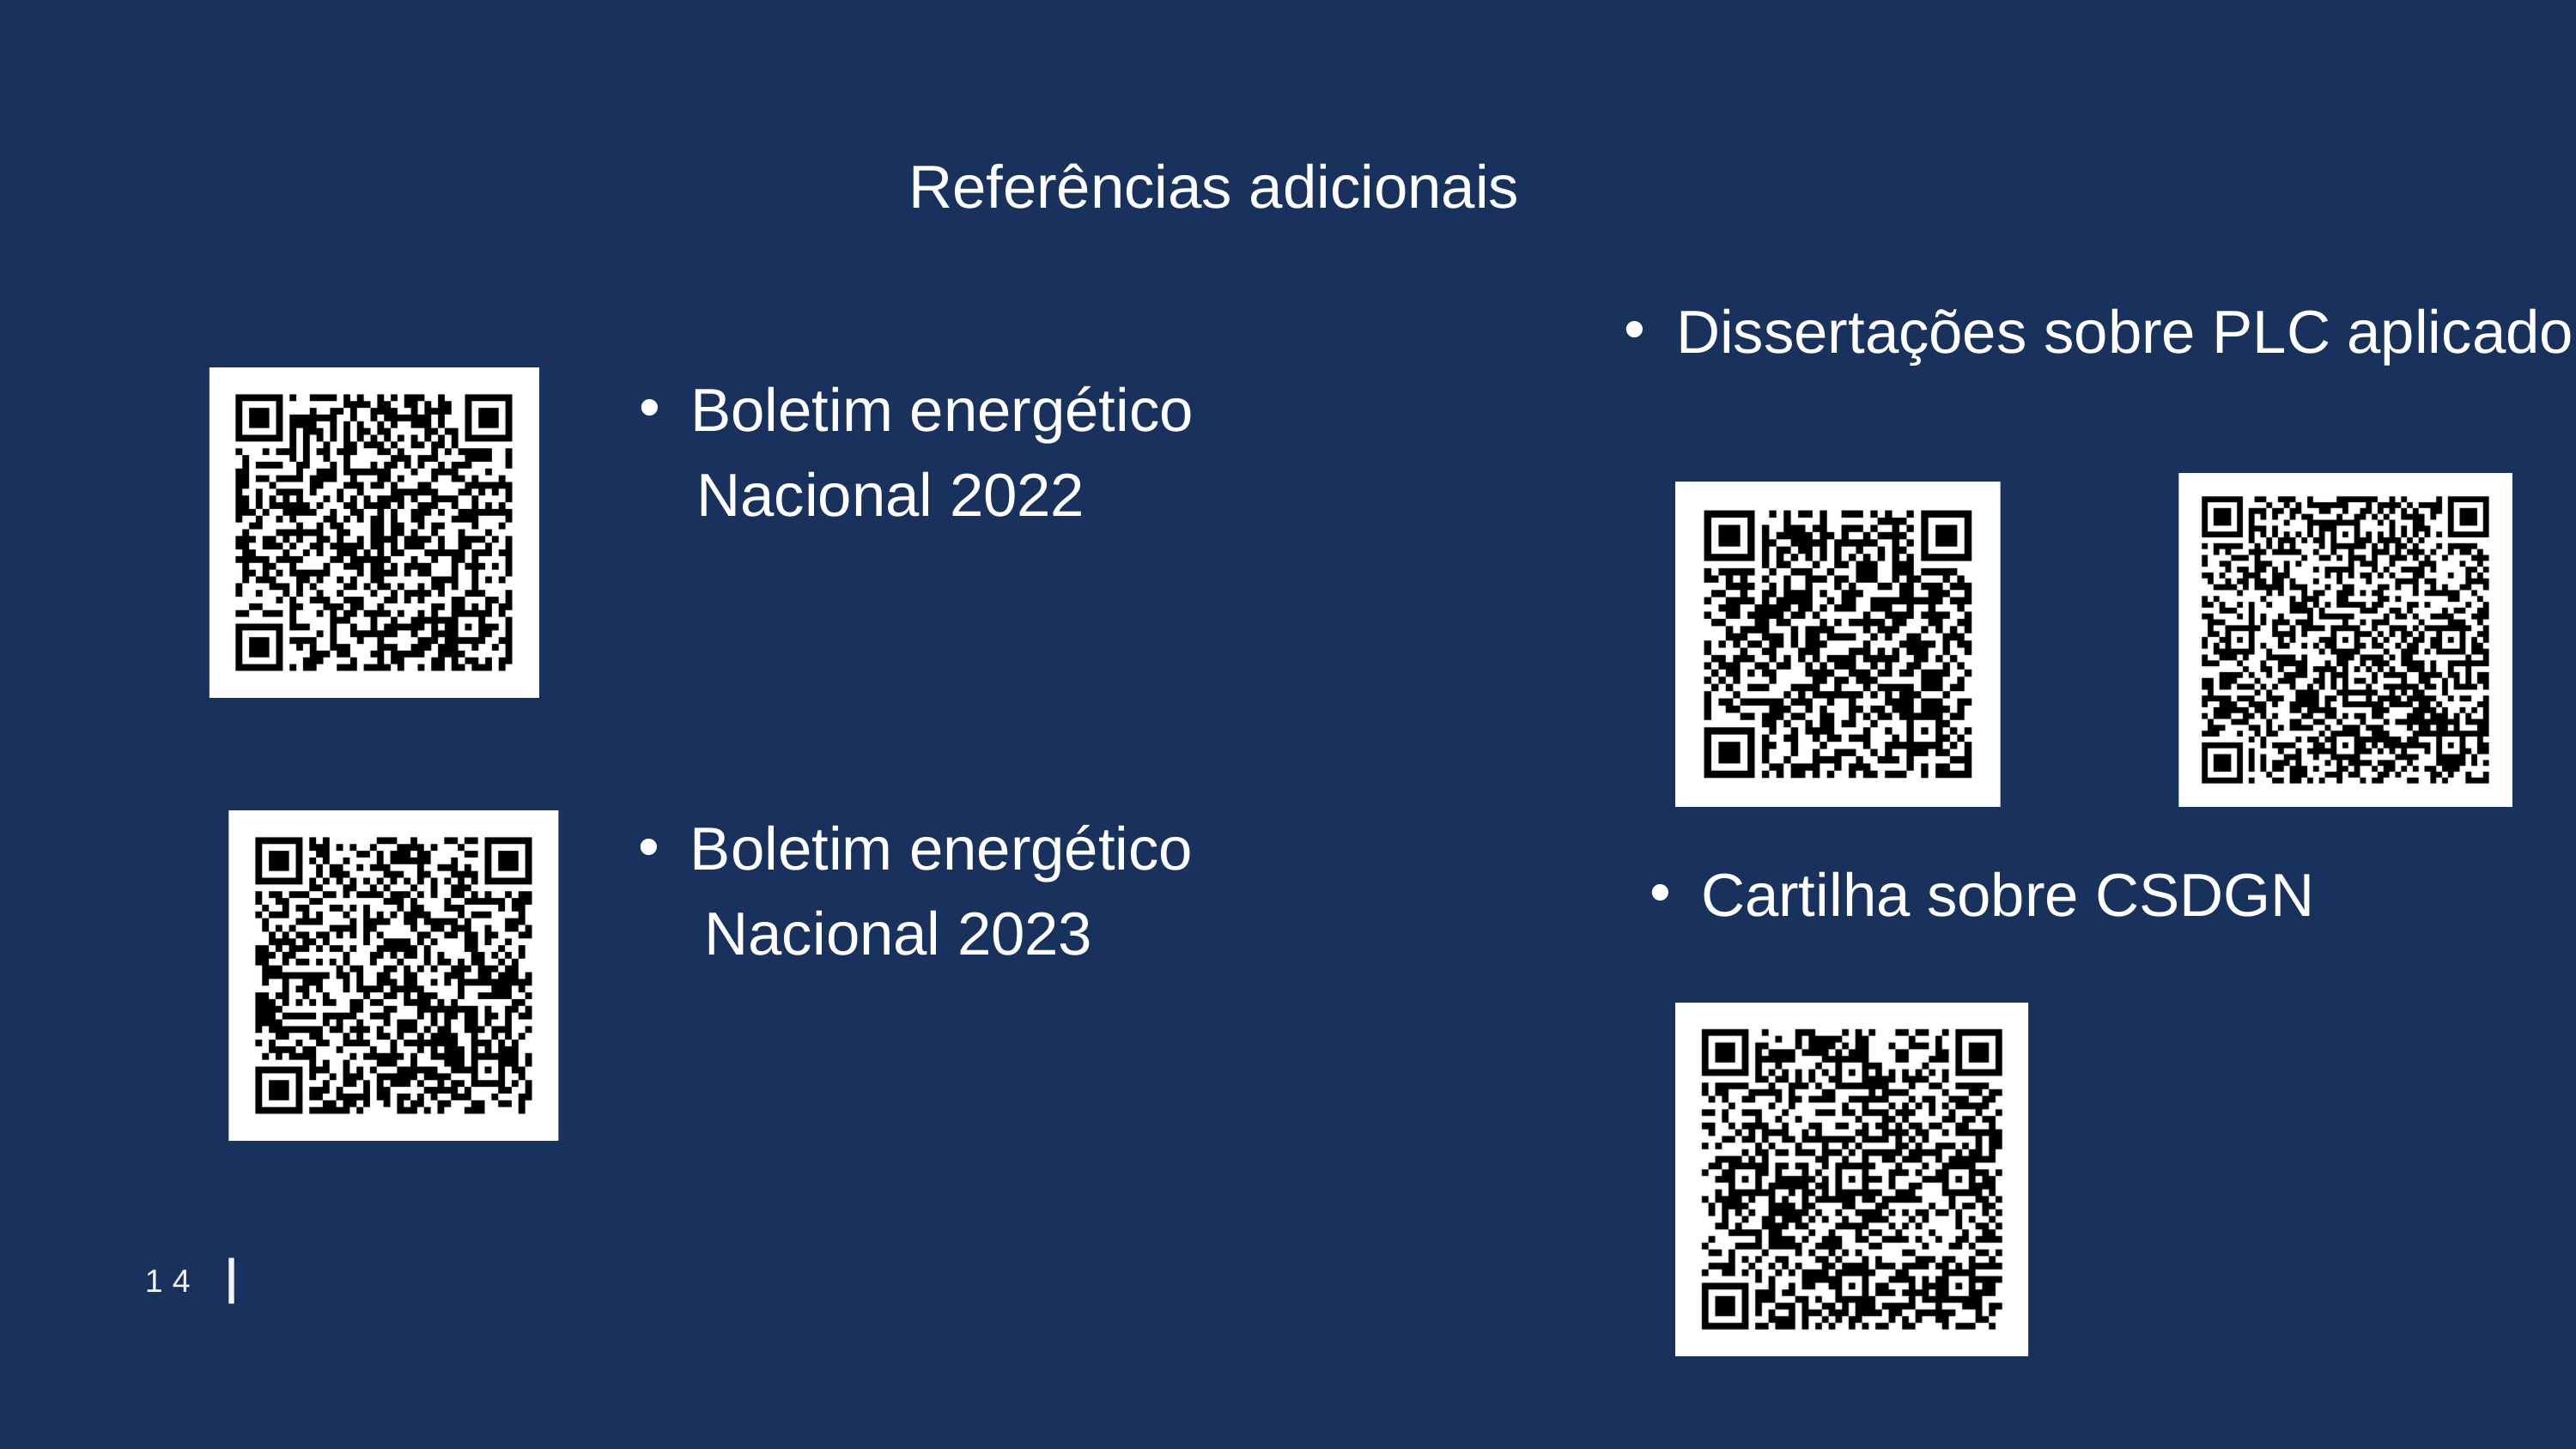

Referências adicionais
Dissertações sobre PLC aplicado
Boletim energético
Nacional 2022

Boletim energético
Nacional 2023

Cartilha sobre CSDGN

14